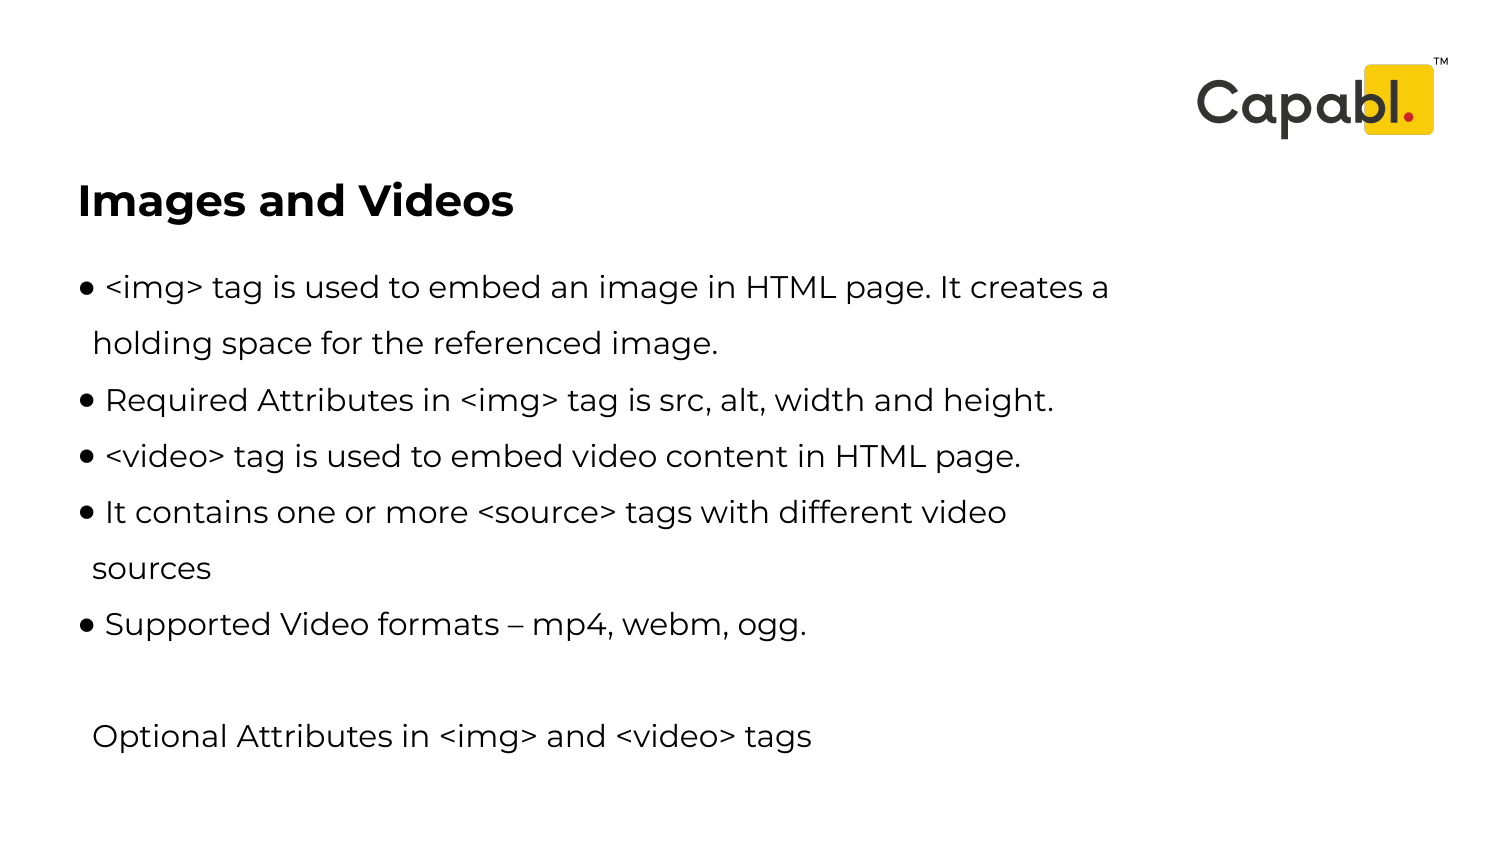

Images and Videos
# <img> tag is used to embed an image in HTML page. It creates a holding space for the referenced image.
 Required Attributes in <img> tag is src, alt, width and height.
 <video> tag is used to embed video content in HTML page.
 It contains one or more <source> tags with different video sources
 Supported Video formats – mp4, webm, ogg.
Optional Attributes in <img> and <video> tags